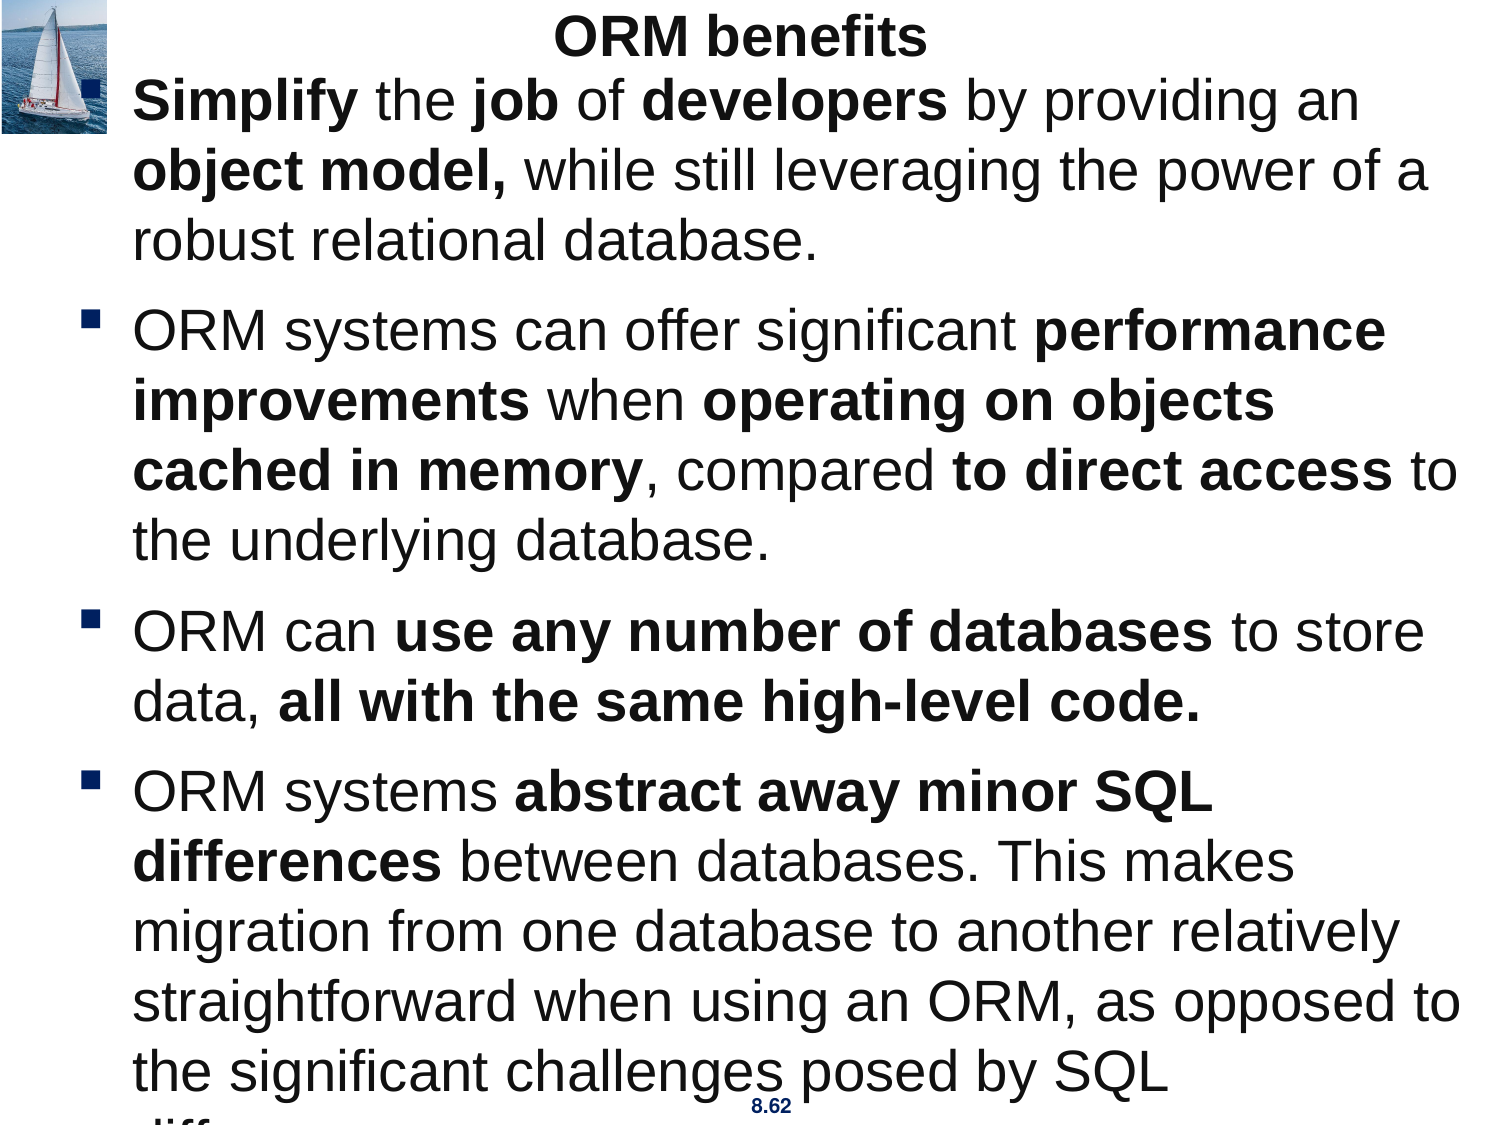

# ORM benefits
Simplify the job of developers by providing an object model, while still leveraging the power of a robust relational database.
ORM systems can offer significant performance improvements when operating on objects cached in memory, compared to direct access to the underlying database.
ORM can use any number of databases to store data, all with the same high-level code.
ORM systems abstract away minor SQL differences between databases. This makes migration from one database to another relatively straightforward when using an ORM, as opposed to the significant challenges posed by SQL differences.